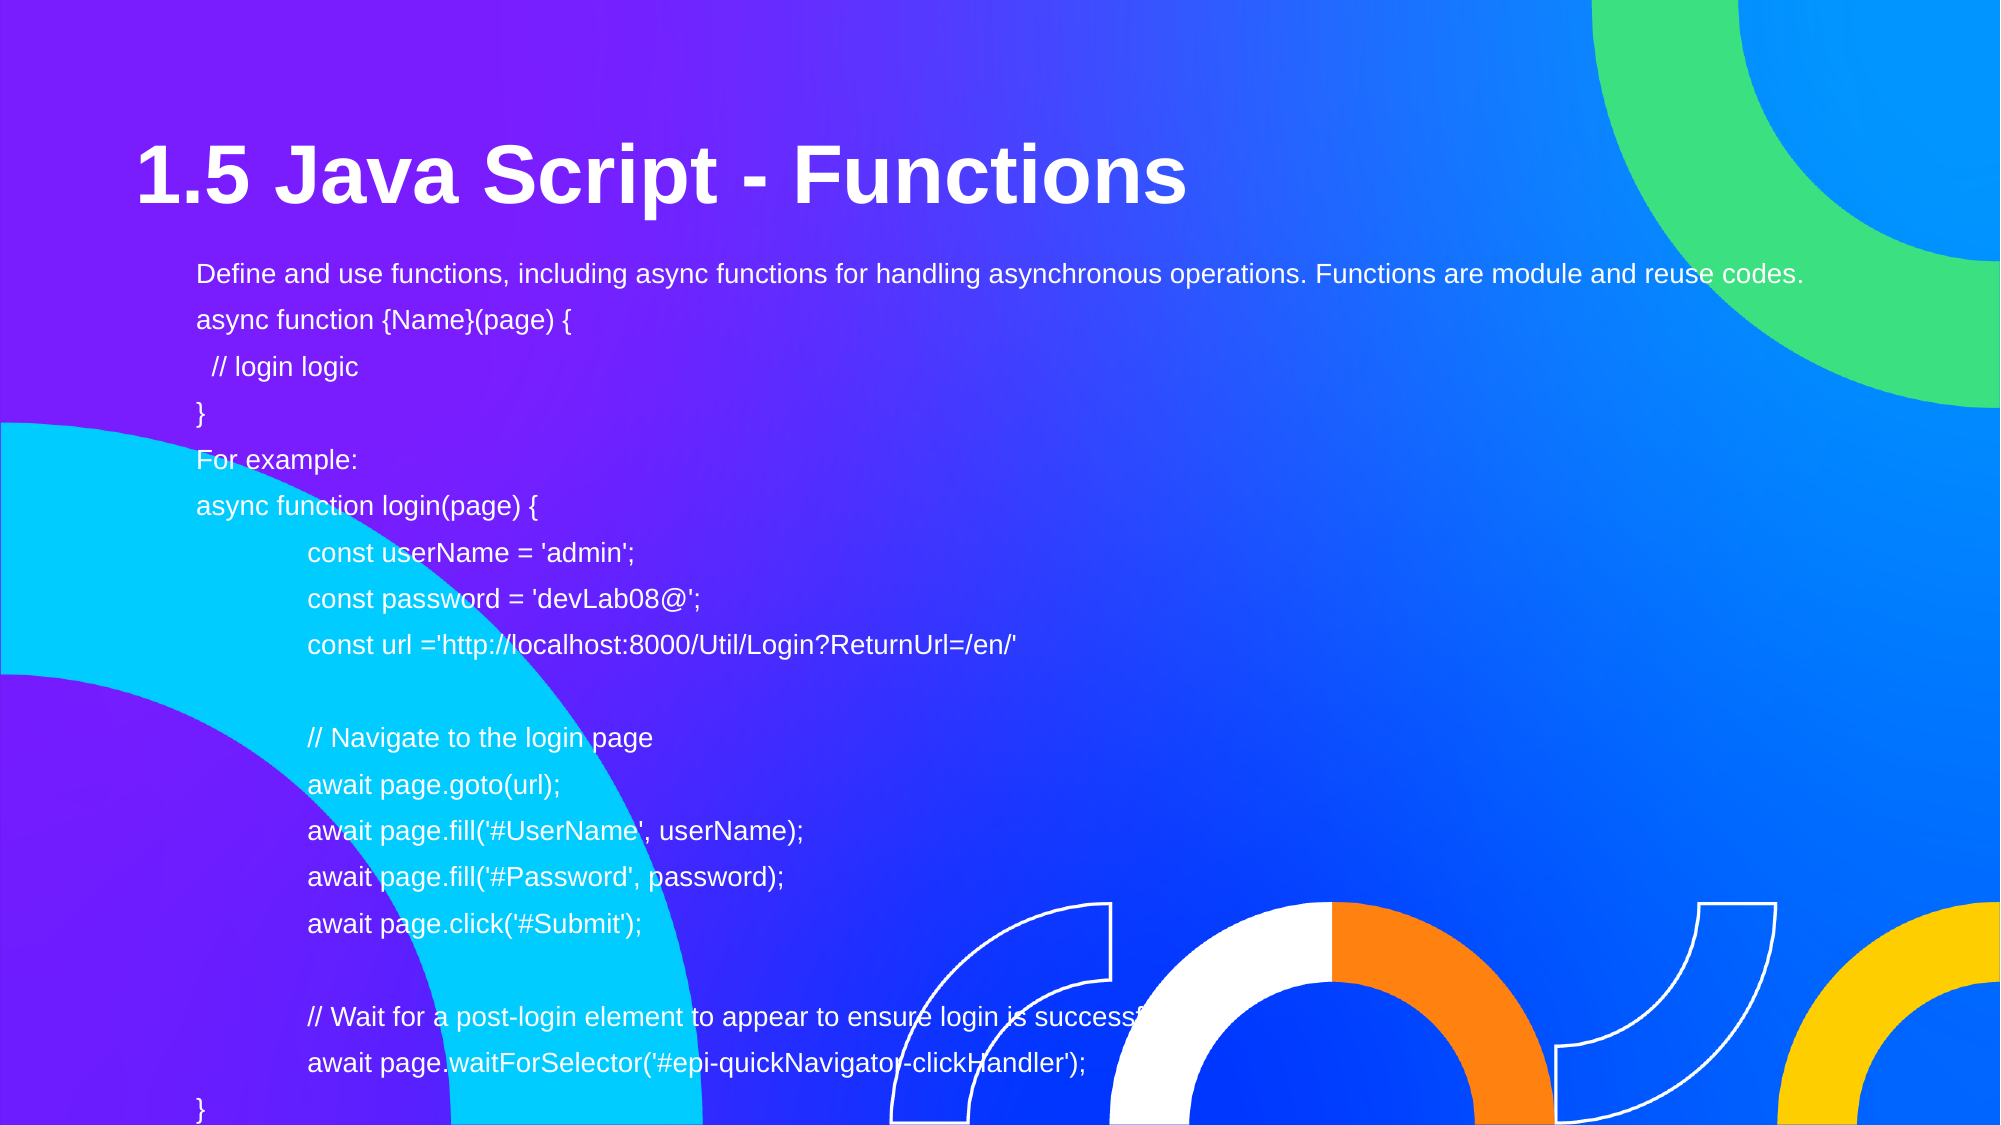

1.5 Java Script - Functions

Define and use functions, including async functions for handling asynchronous operations. Functions are module and reuse codes.
async function {Name}(page) {
  // login logic
}
For example:
async function login(page) {
	const userName = 'admin';
	const password = 'devLab08@';
	const url ='http://localhost:8000/Util/Login?ReturnUrl=/en/'

	// Navigate to the login page
	await page.goto(url);
	await page.fill('#UserName', userName);
	await page.fill('#Password', password);
	await page.click('#Submit');

	// Wait for a post-login element to appear to ensure login is successful
	await page.waitForSelector('#epi-quickNavigator-clickHandler');
}